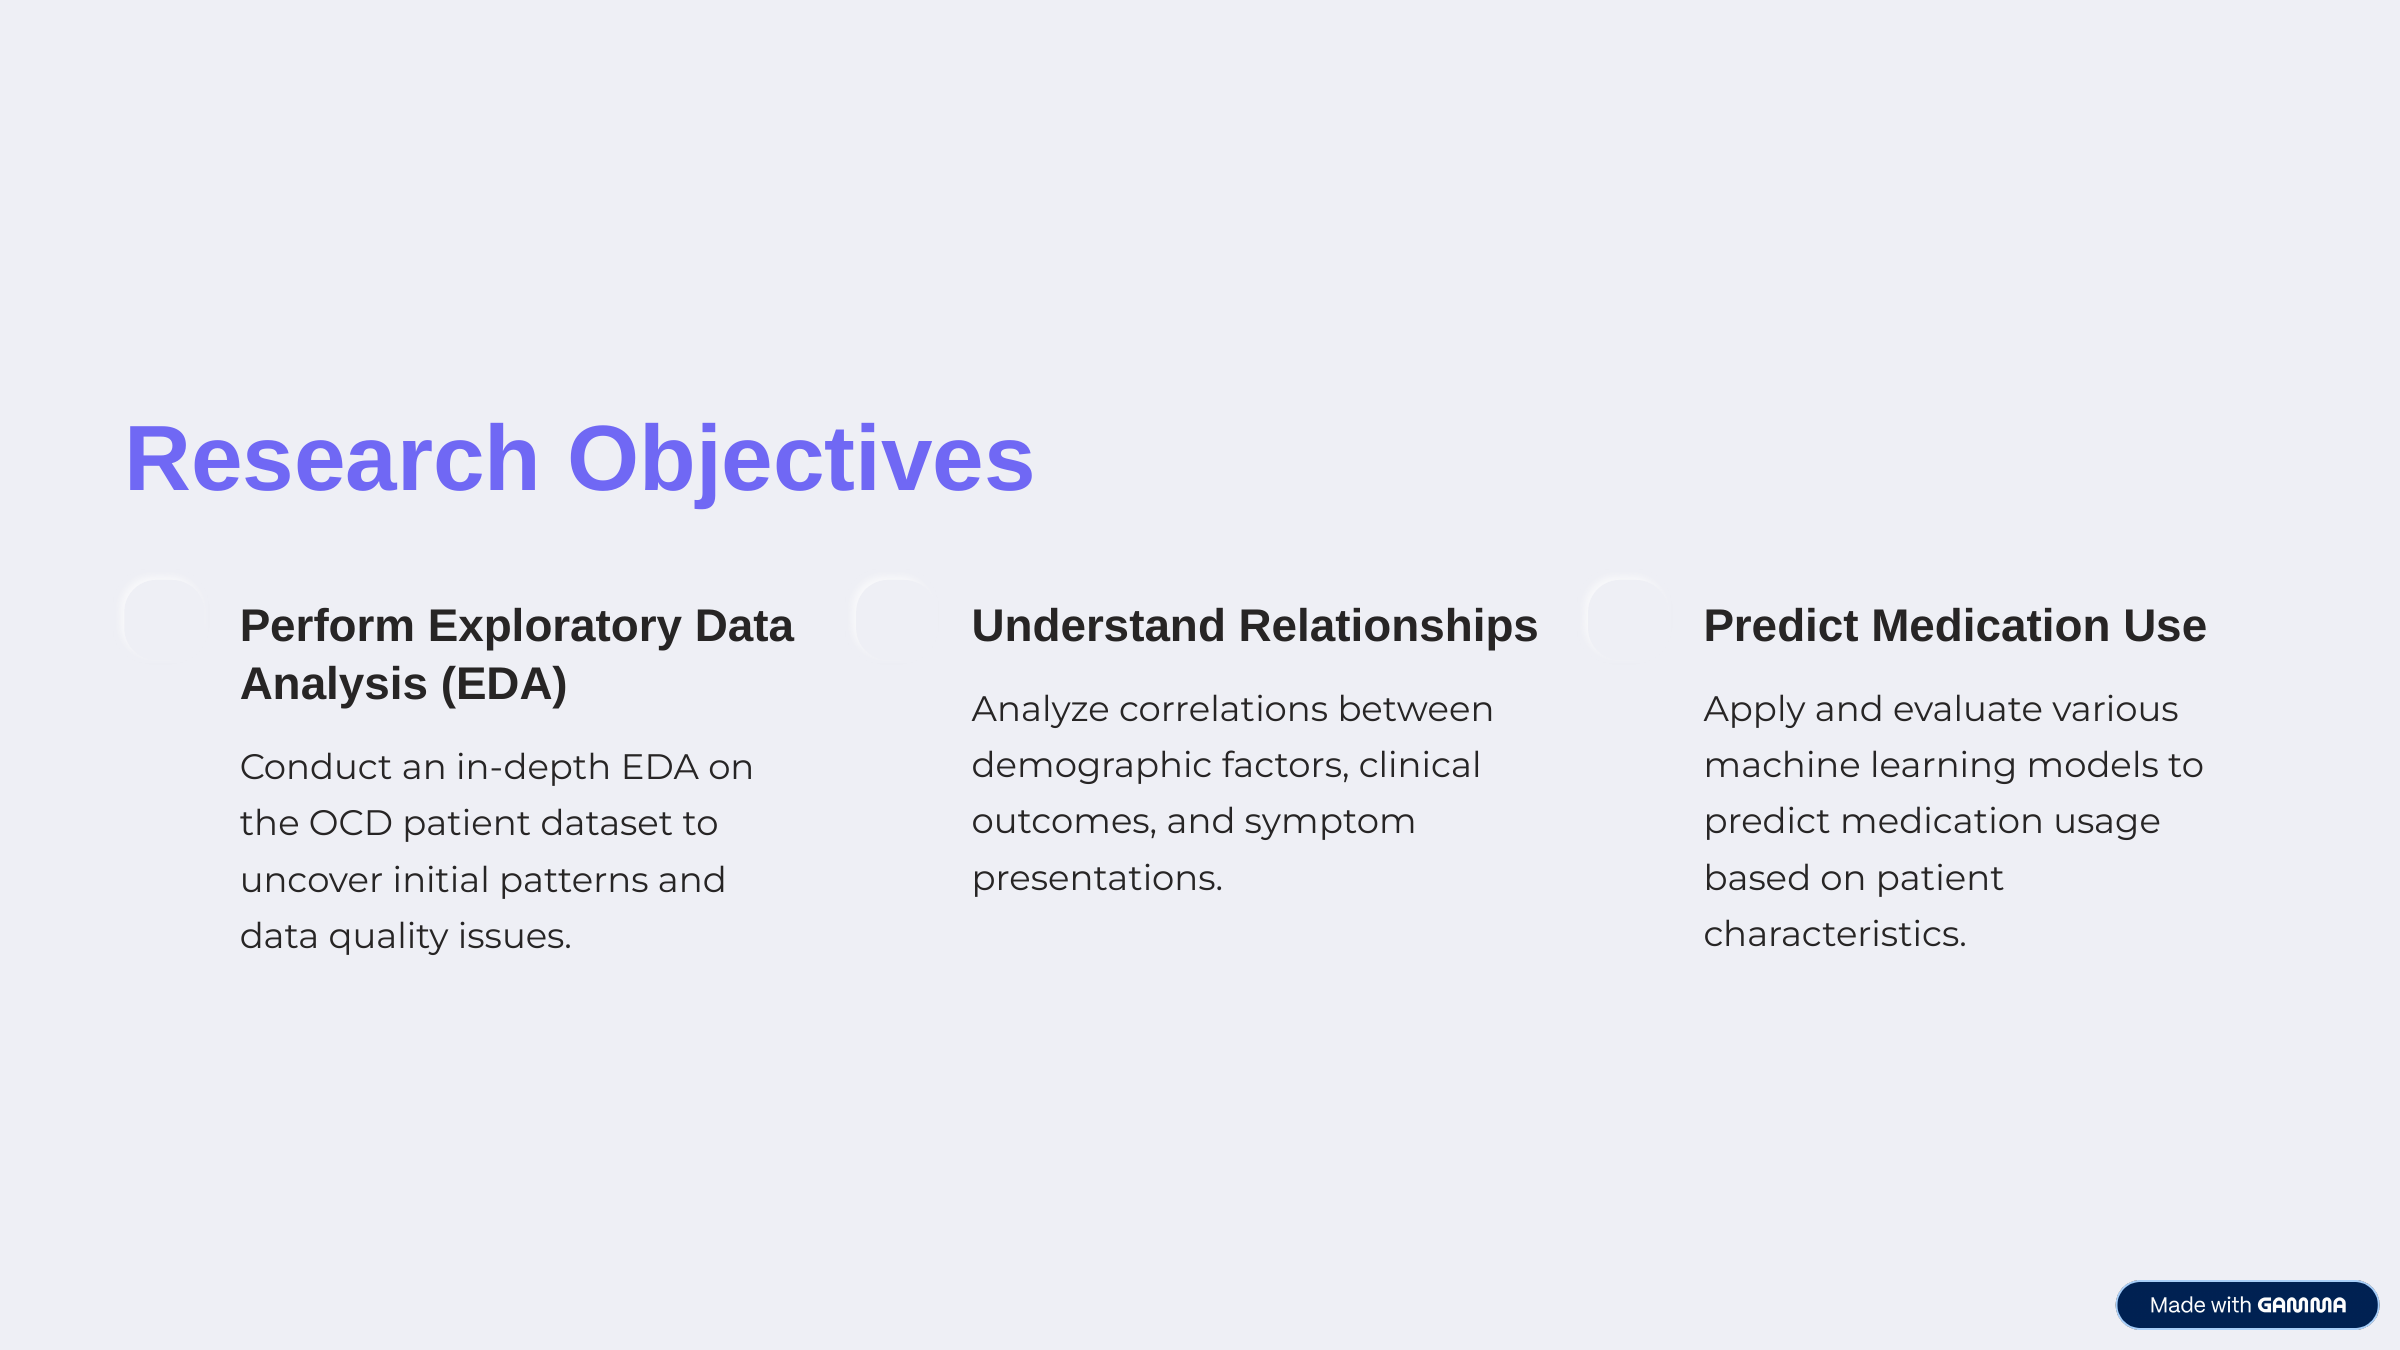

Research Objectives

Perform Exploratory Data Analysis (EDA)
Understand Relationships
Predict Medication Use
Analyze correlations between demographic factors, clinical outcomes, and symptom presentations.
Apply and evaluate various machine learning models to predict medication usage based on patient characteristics.
Conduct an in-depth EDA on the OCD patient dataset to uncover initial patterns and data quality issues.